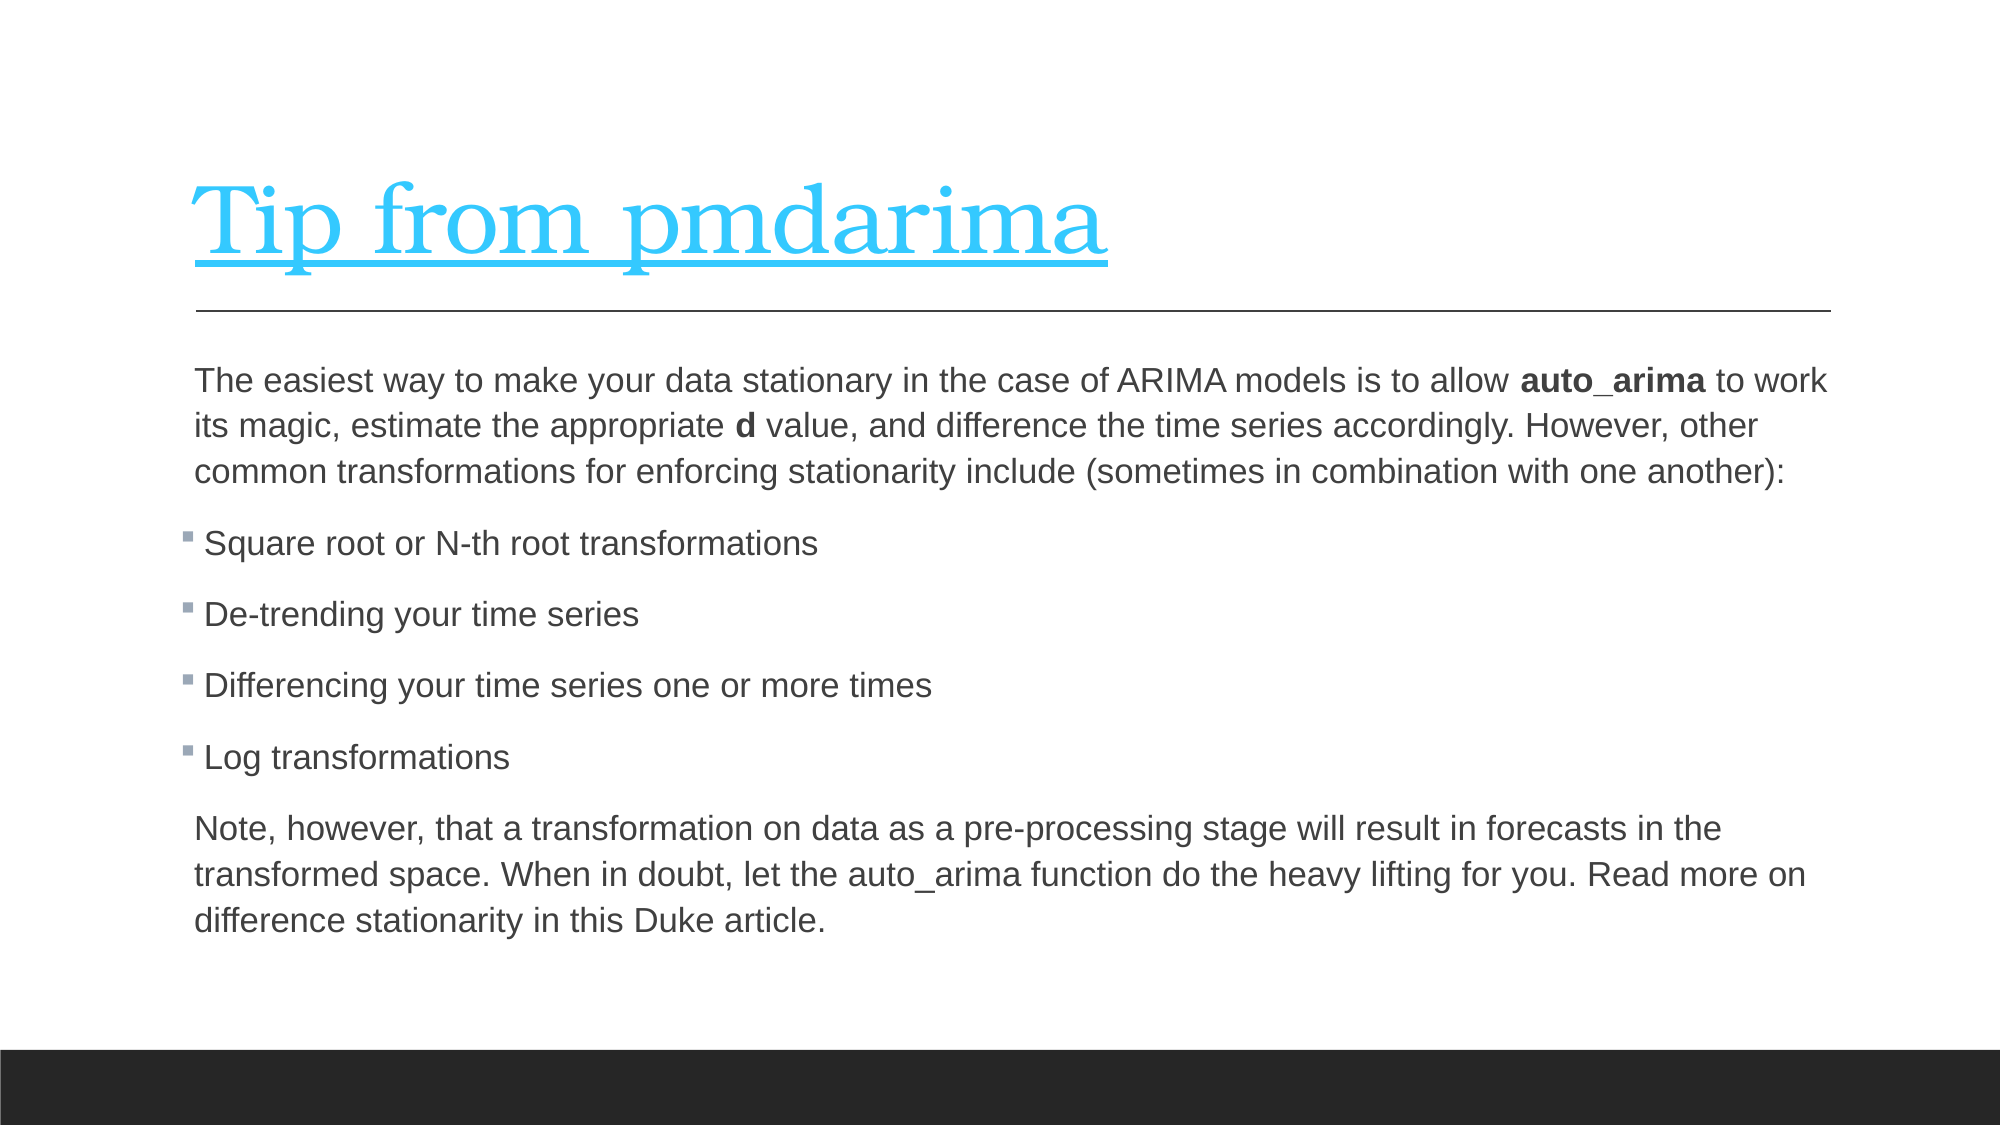

# Tip from pmdarima
The easiest way to make your data stationary in the case of ARIMA models is to allow auto_arima to work its magic, estimate the appropriate d value, and difference the time series accordingly. However, other common transformations for enforcing stationarity include (sometimes in combination with one another):
 Square root or N-th root transformations
 De-trending your time series
 Differencing your time series one or more times
 Log transformations
Note, however, that a transformation on data as a pre-processing stage will result in forecasts in the transformed space. When in doubt, let the auto_arima function do the heavy lifting for you. Read more on difference stationarity in this Duke article.